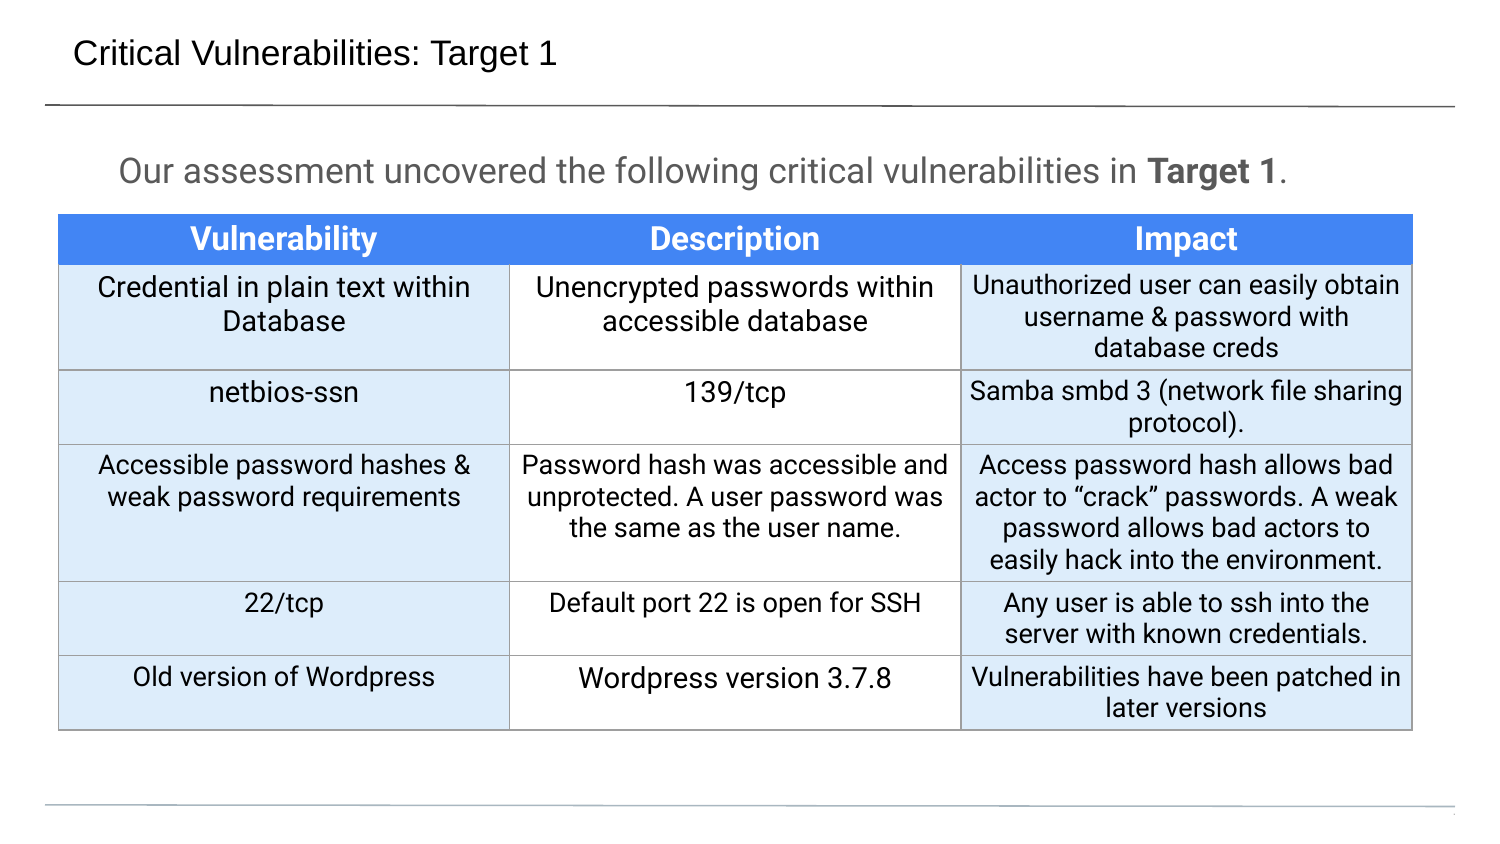

# Critical Vulnerabilities: Target 1
Our assessment uncovered the following critical vulnerabilities in Target 1.

| Vulnerability | Description | Impact |
| --- | --- | --- |
| Credential in plain text within Database | Unencrypted passwords within accessible database | Unauthorized user can easily obtain username & password with database creds |
| netbios-ssn | 139/tcp | Samba smbd 3 (network file sharing protocol). |
| Accessible password hashes & weak password requirements | Password hash was accessible and unprotected. A user password was the same as the user name. | Access password hash allows bad actor to “crack” passwords. A weak password allows bad actors to easily hack into the environment. |
| 22/tcp | Default port 22 is open for SSH | Any user is able to ssh into the server with known credentials. |
| Old version of Wordpress | Wordpress version 3.7.8 | Vulnerabilities have been patched in later versions |
5